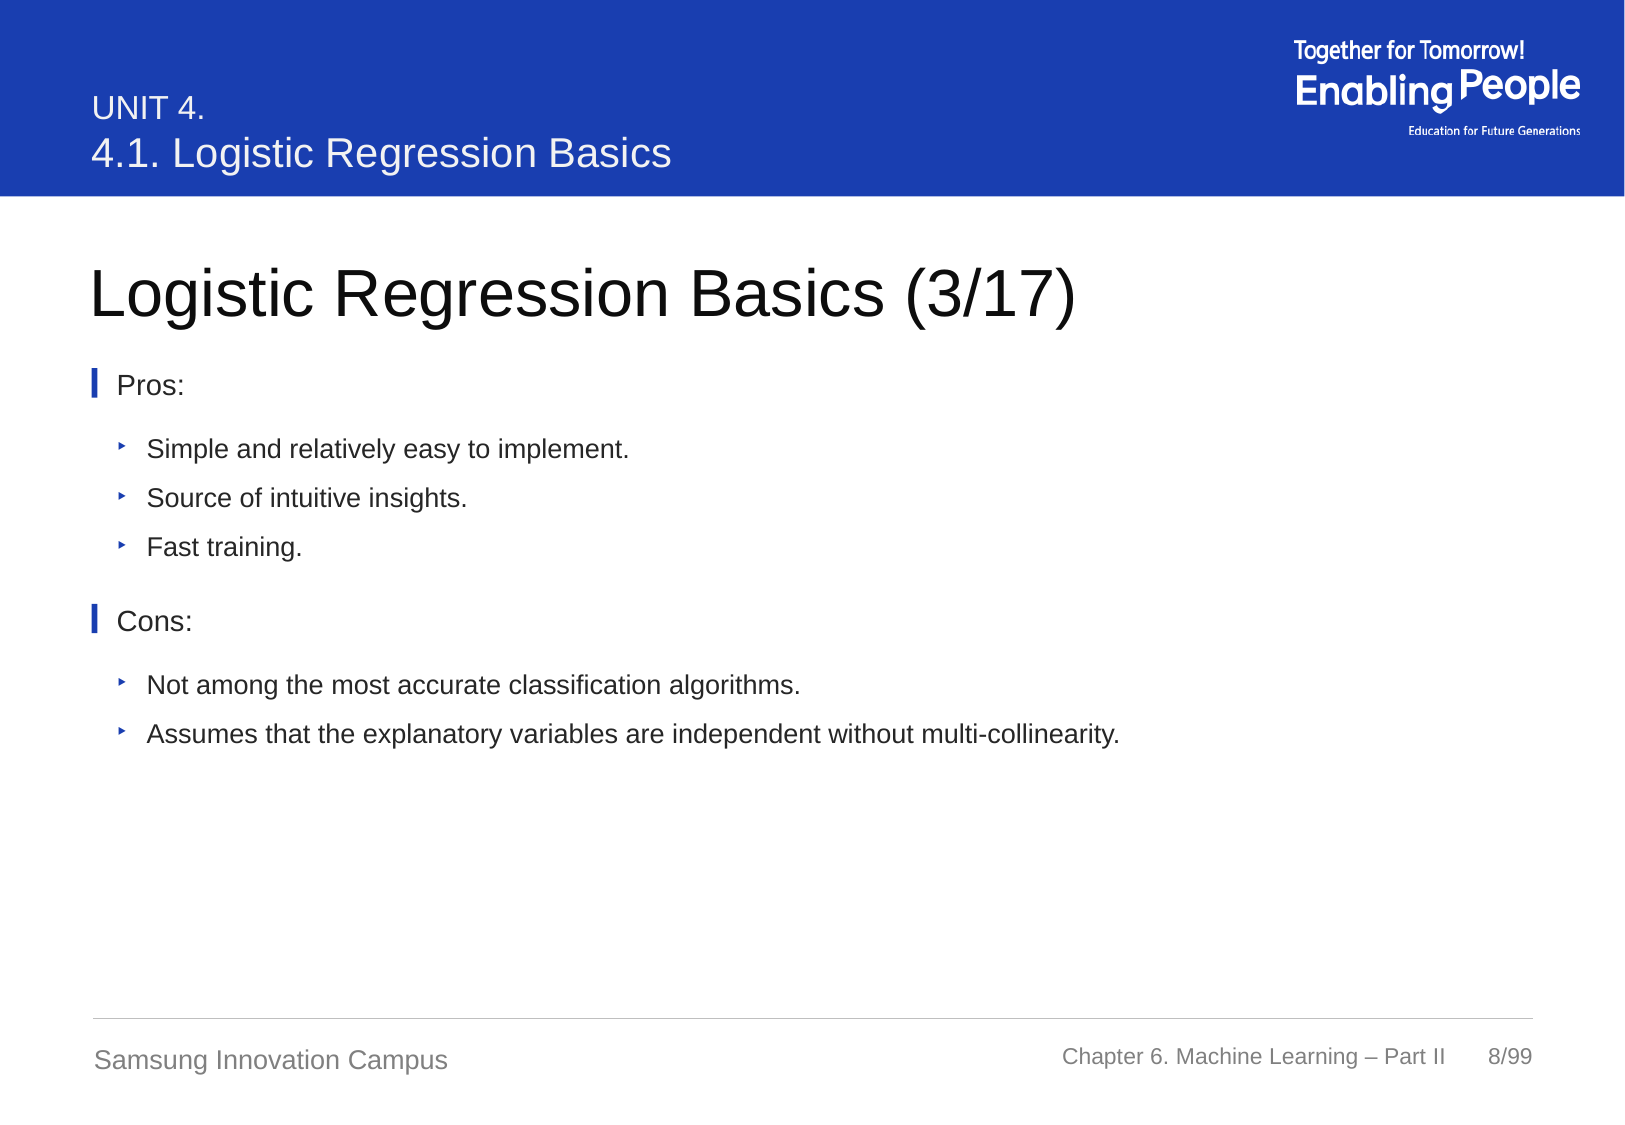

UNIT 4.
4.1. Logistic Regression Basics
Logistic Regression Basics (3/17)
Pros:

Simple and relatively easy to implement.
Source of intuitive insights.
Fast training.
Cons:

Not among the most accurate classification algorithms.
Assumes that the explanatory variables are independent without multi-collinearity.